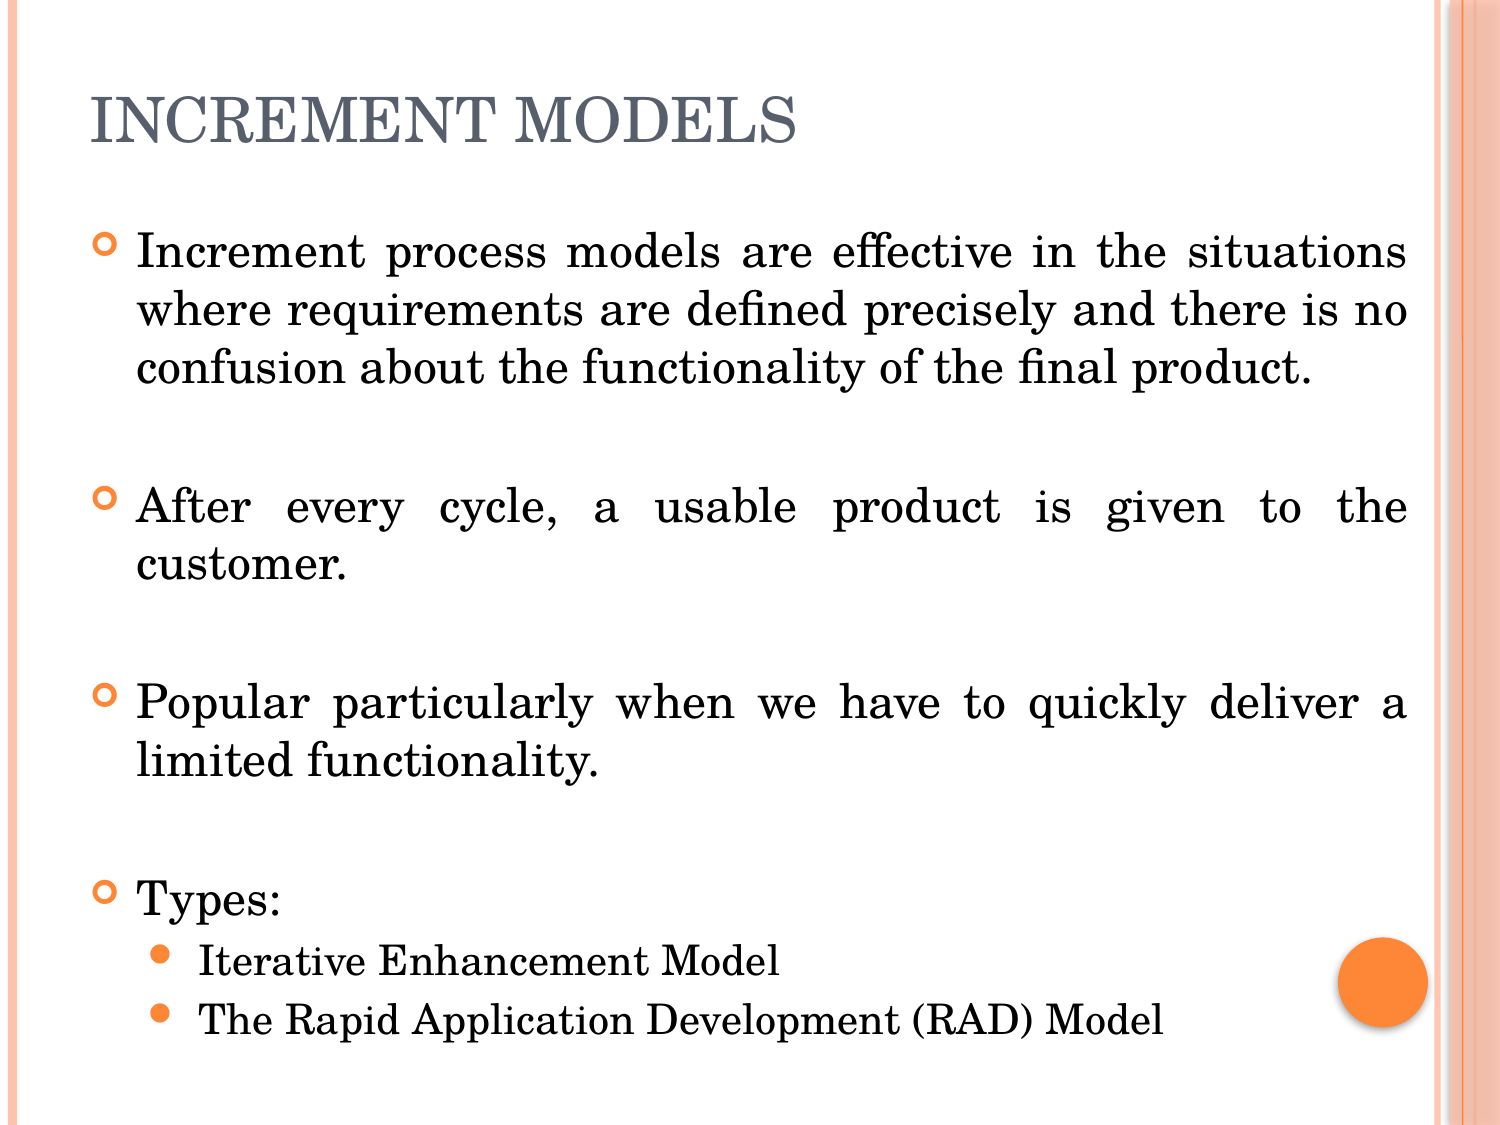

# Increment models
Increment process models are effective in the situations where requirements are defined precisely and there is no confusion about the functionality of the final product.

After every cycle, a usable product is given to the customer.

Popular particularly when we have to quickly deliver a limited functionality.

Types:
Iterative Enhancement Model
The Rapid Application Development (RAD) Model